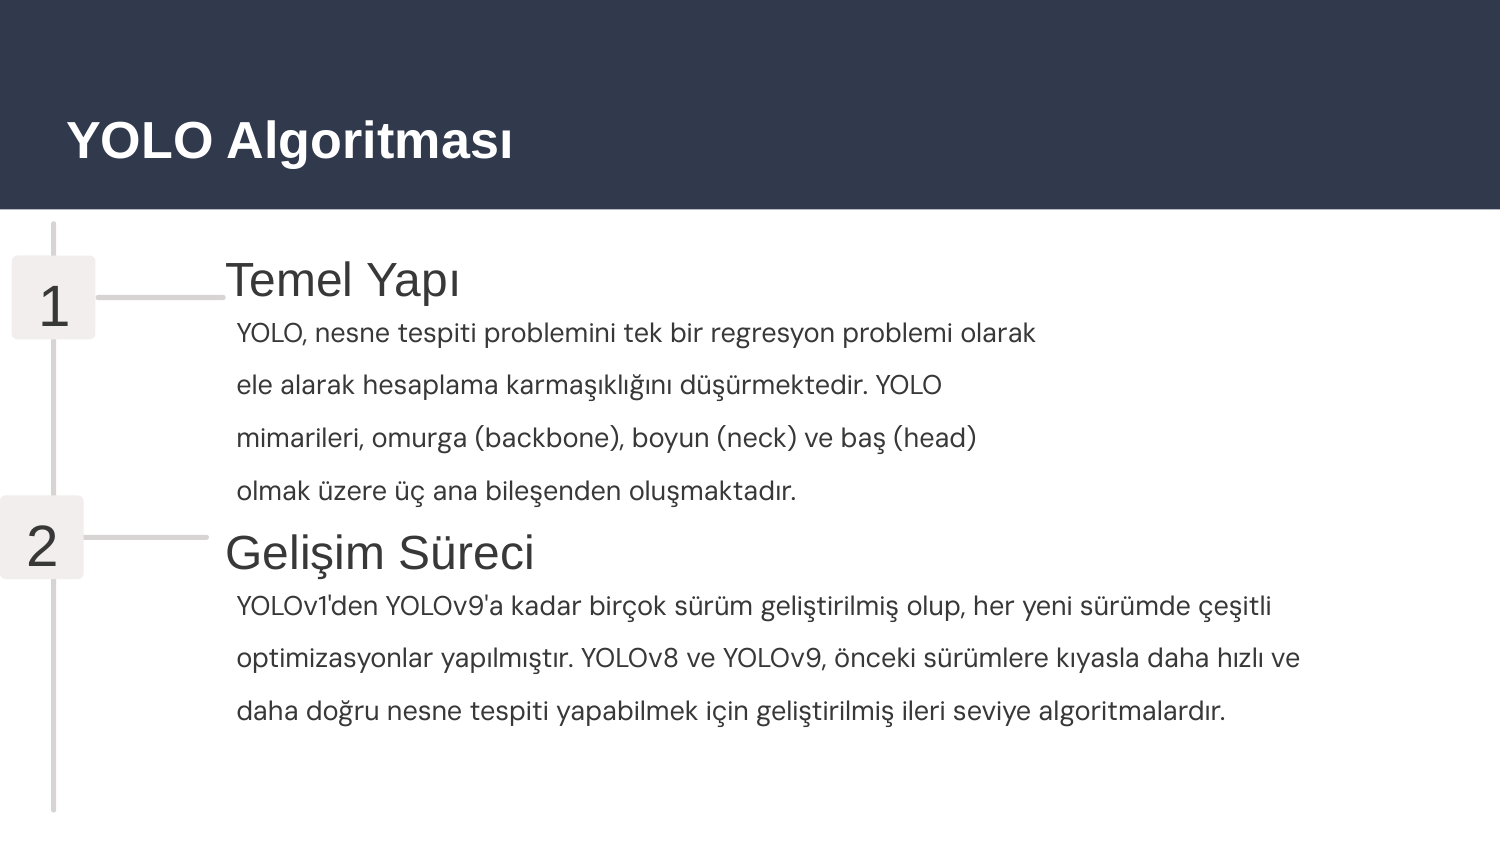

# YOLO Algoritması

Temel Yapı

1
YOLO, nesne tespiti problemini tek bir regresyon problemi olarak ele alarak hesaplama karmaşıklığını düşürmektedir. YOLO mimarileri, omurga (backbone), boyun (neck) ve baş (head) olmak üzere üç ana bileşenden oluşmaktadır.

Gelişim Süreci
2

YOLOv1'den YOLOv9'a kadar birçok sürüm geliştirilmiş olup, her yeni sürümde çeşitli optimizasyonlar yapılmıştır. YOLOv8 ve YOLOv9, önceki sürümlere kıyasla daha hızlı ve daha doğru nesne tespiti yapabilmek için geliştirilmiş ileri seviye algoritmalardır.